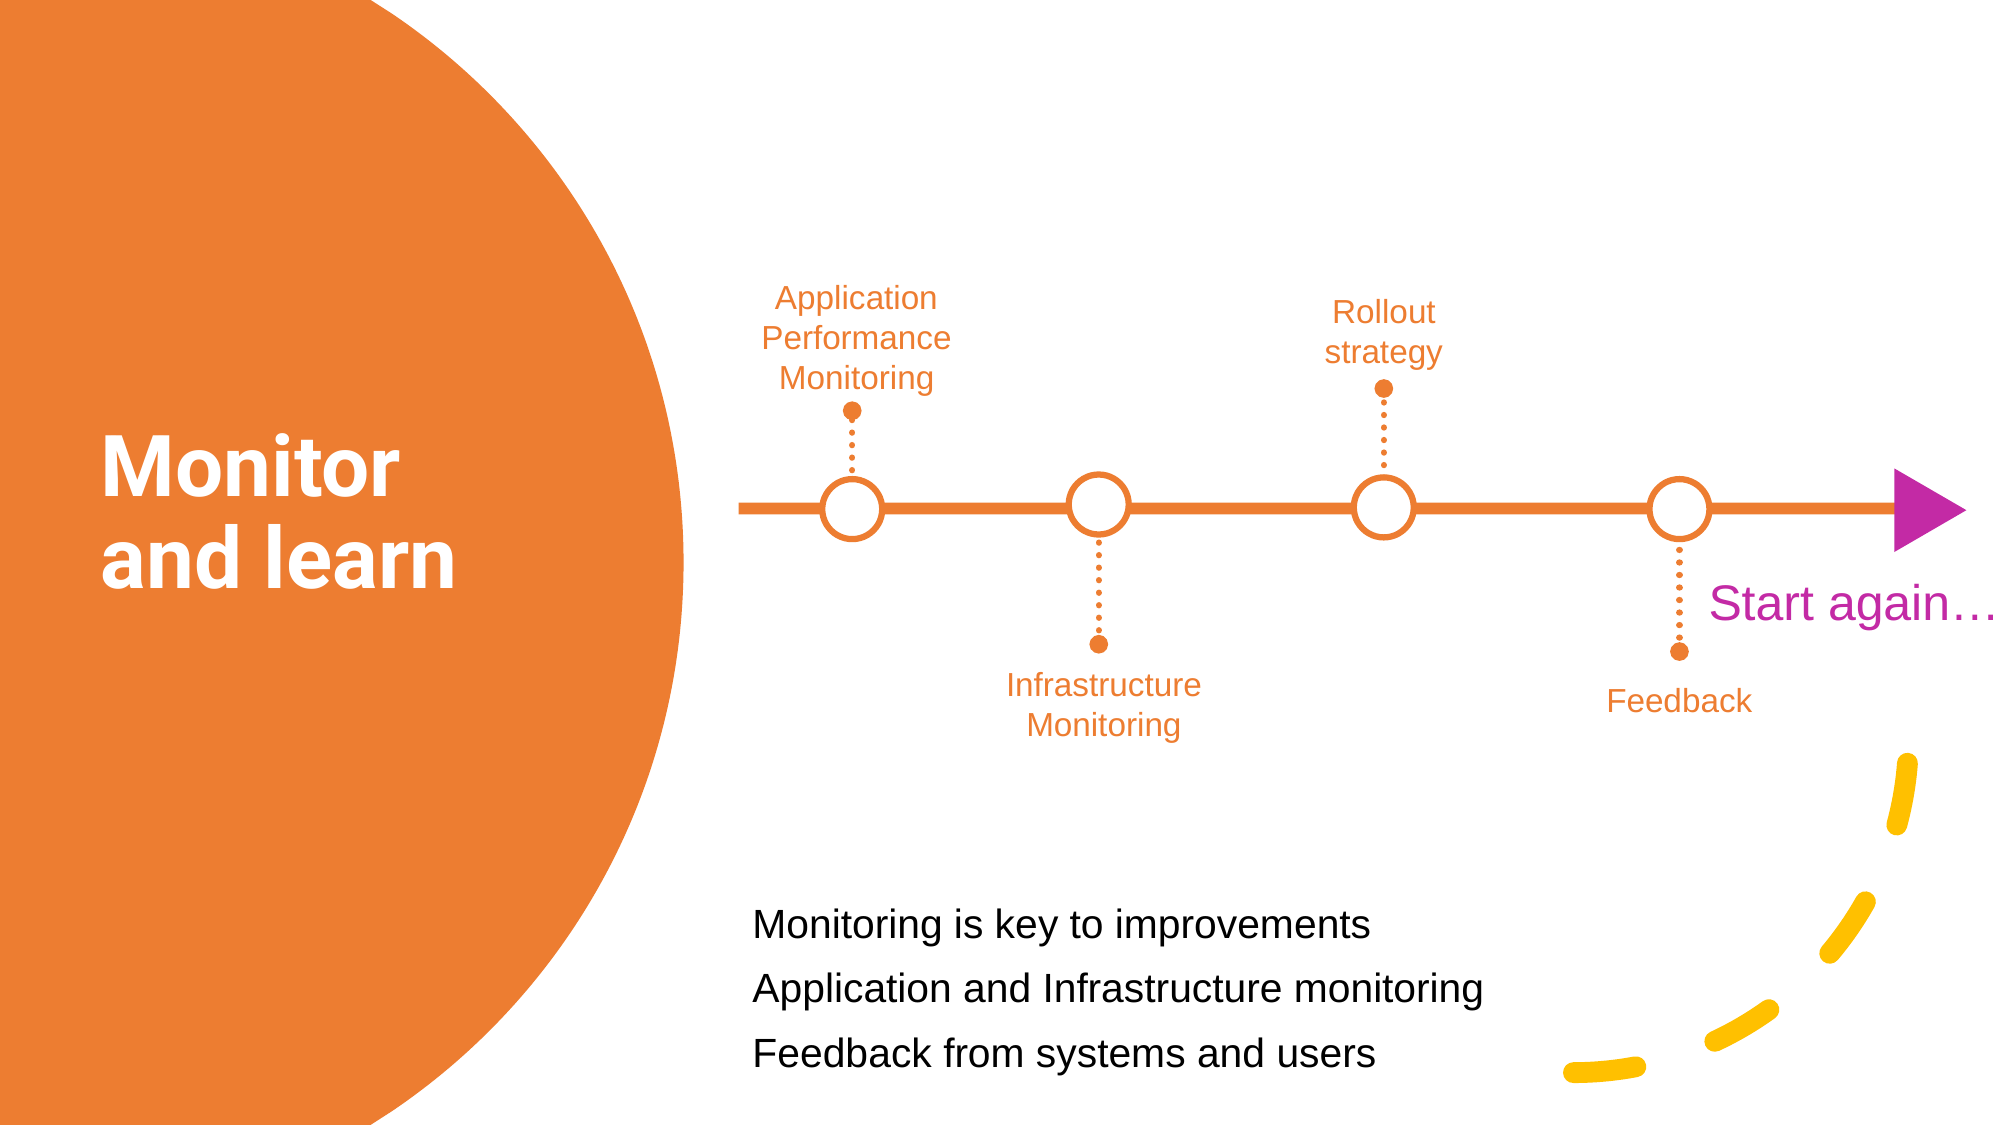

# Monitor and learn
Rollout strategy

Application Performance Monitoring

Feedback

Start again…
Infrastructure Monitoring

Monitoring is key to improvements
Application and Infrastructure monitoring
Feedback from systems and users